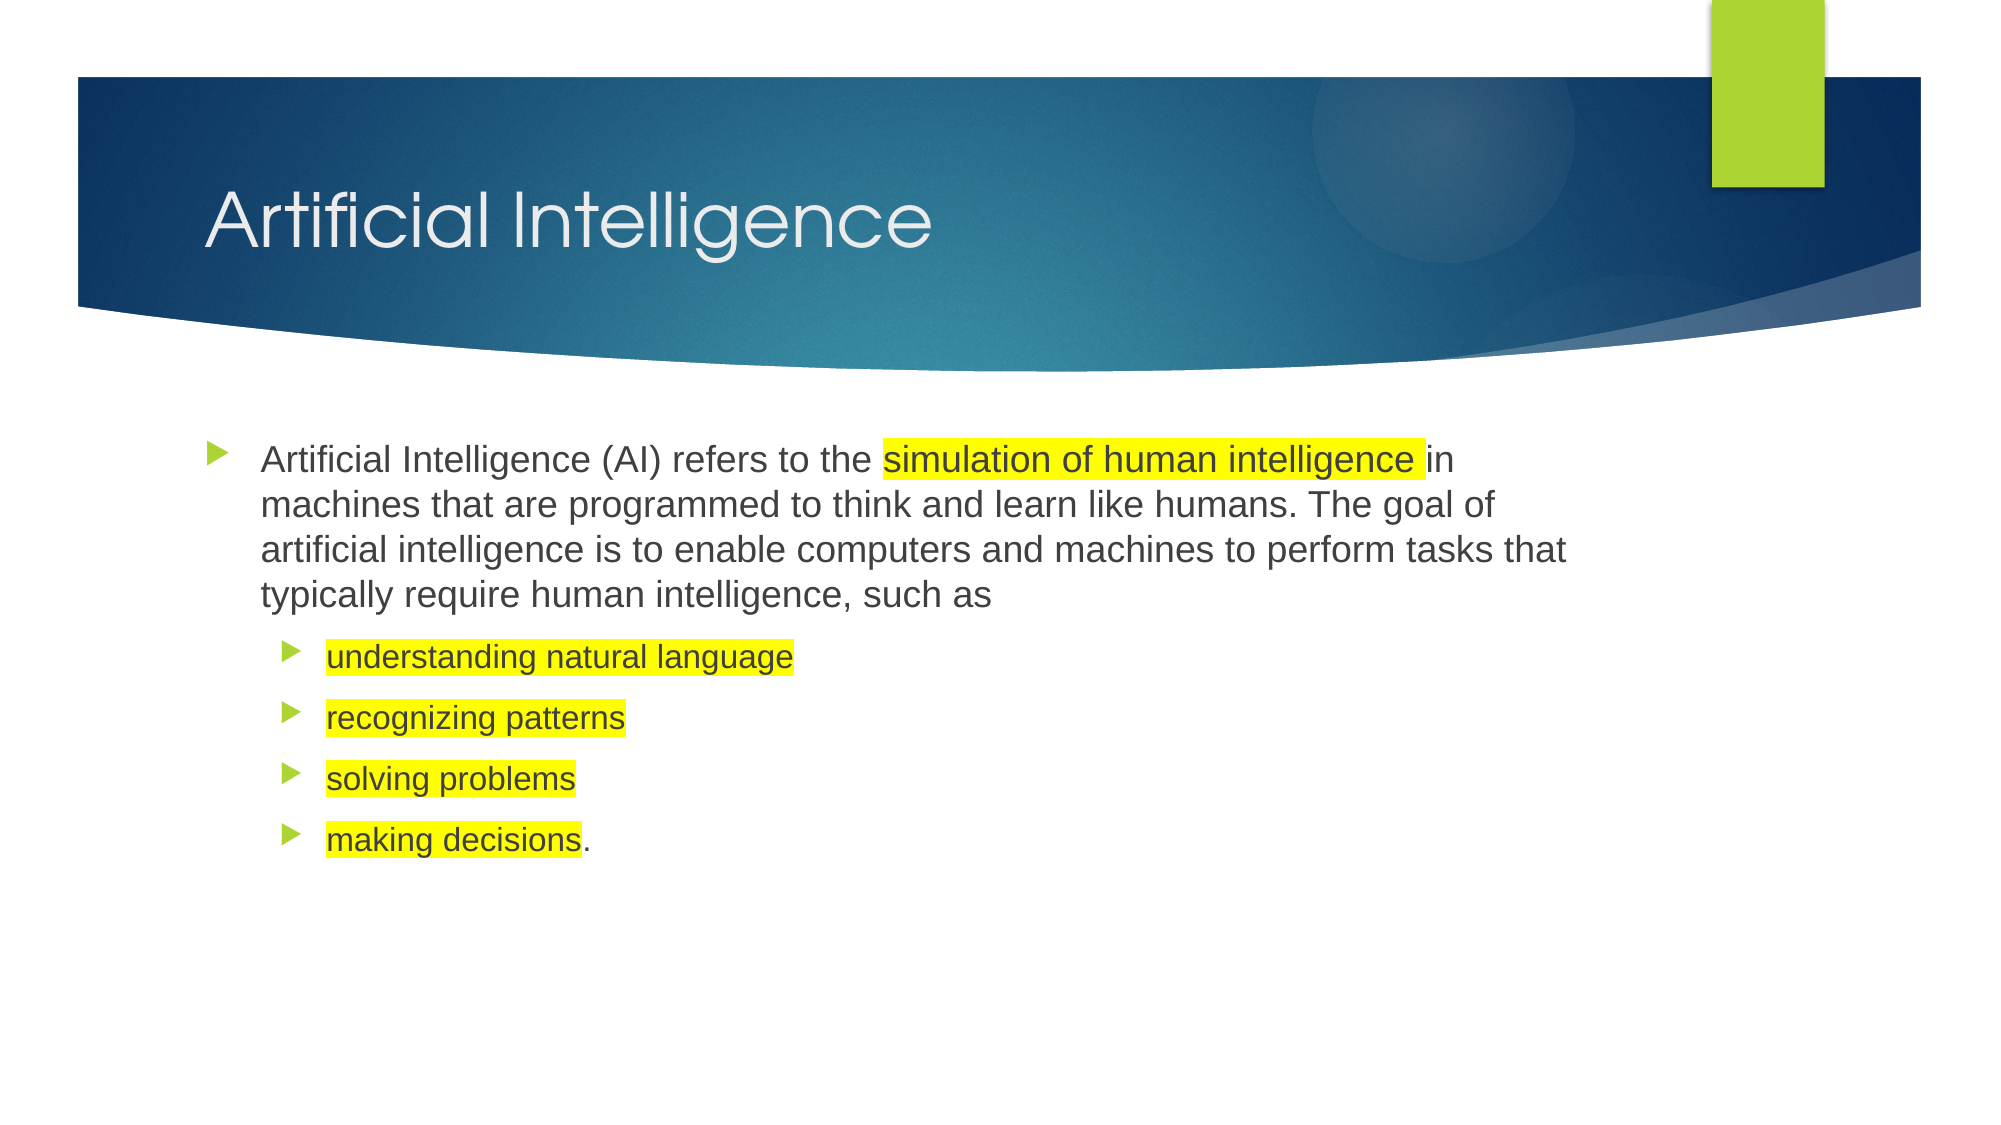

# Artificial Intelligence
Artificial Intelligence (AI) refers to the simulation of human intelligence in machines that are programmed to think and learn like humans. The goal of artificial intelligence is to enable computers and machines to perform tasks that typically require human intelligence, such as
understanding natural language
recognizing patterns
solving problems
making decisions.